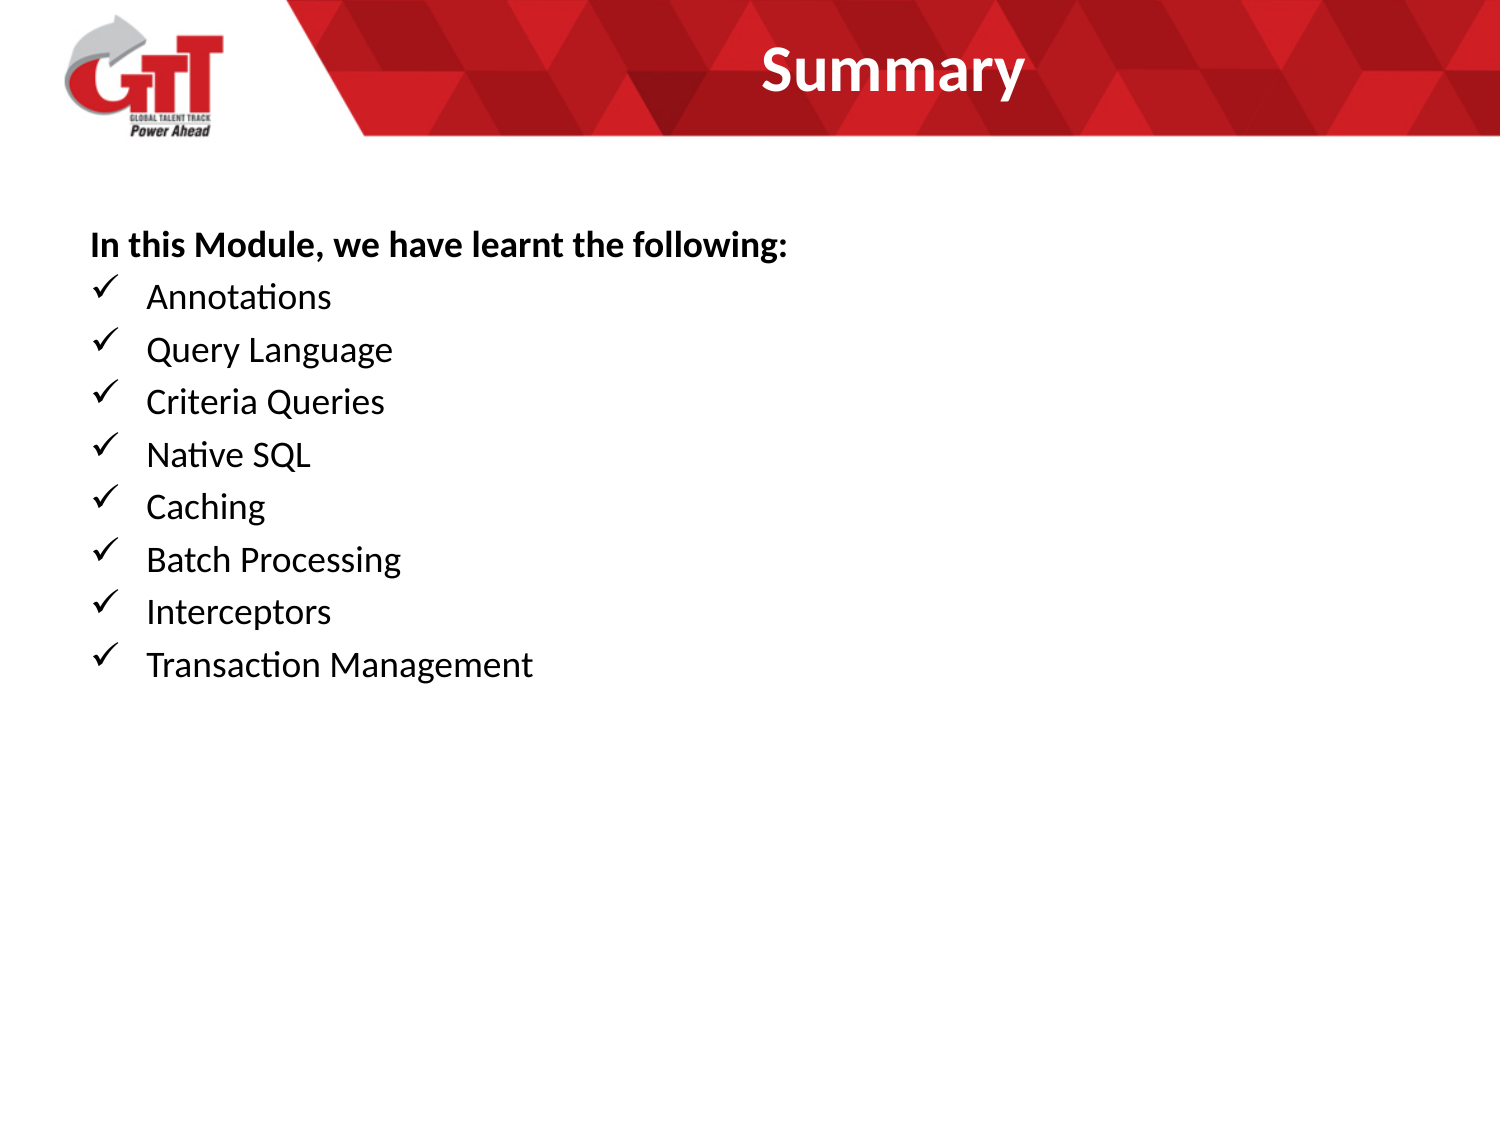

# Summary
In this Module, we have learnt the following:
Annotations
Query Language
Criteria Queries
Native SQL
Caching
Batch Processing
Interceptors
Transaction Management